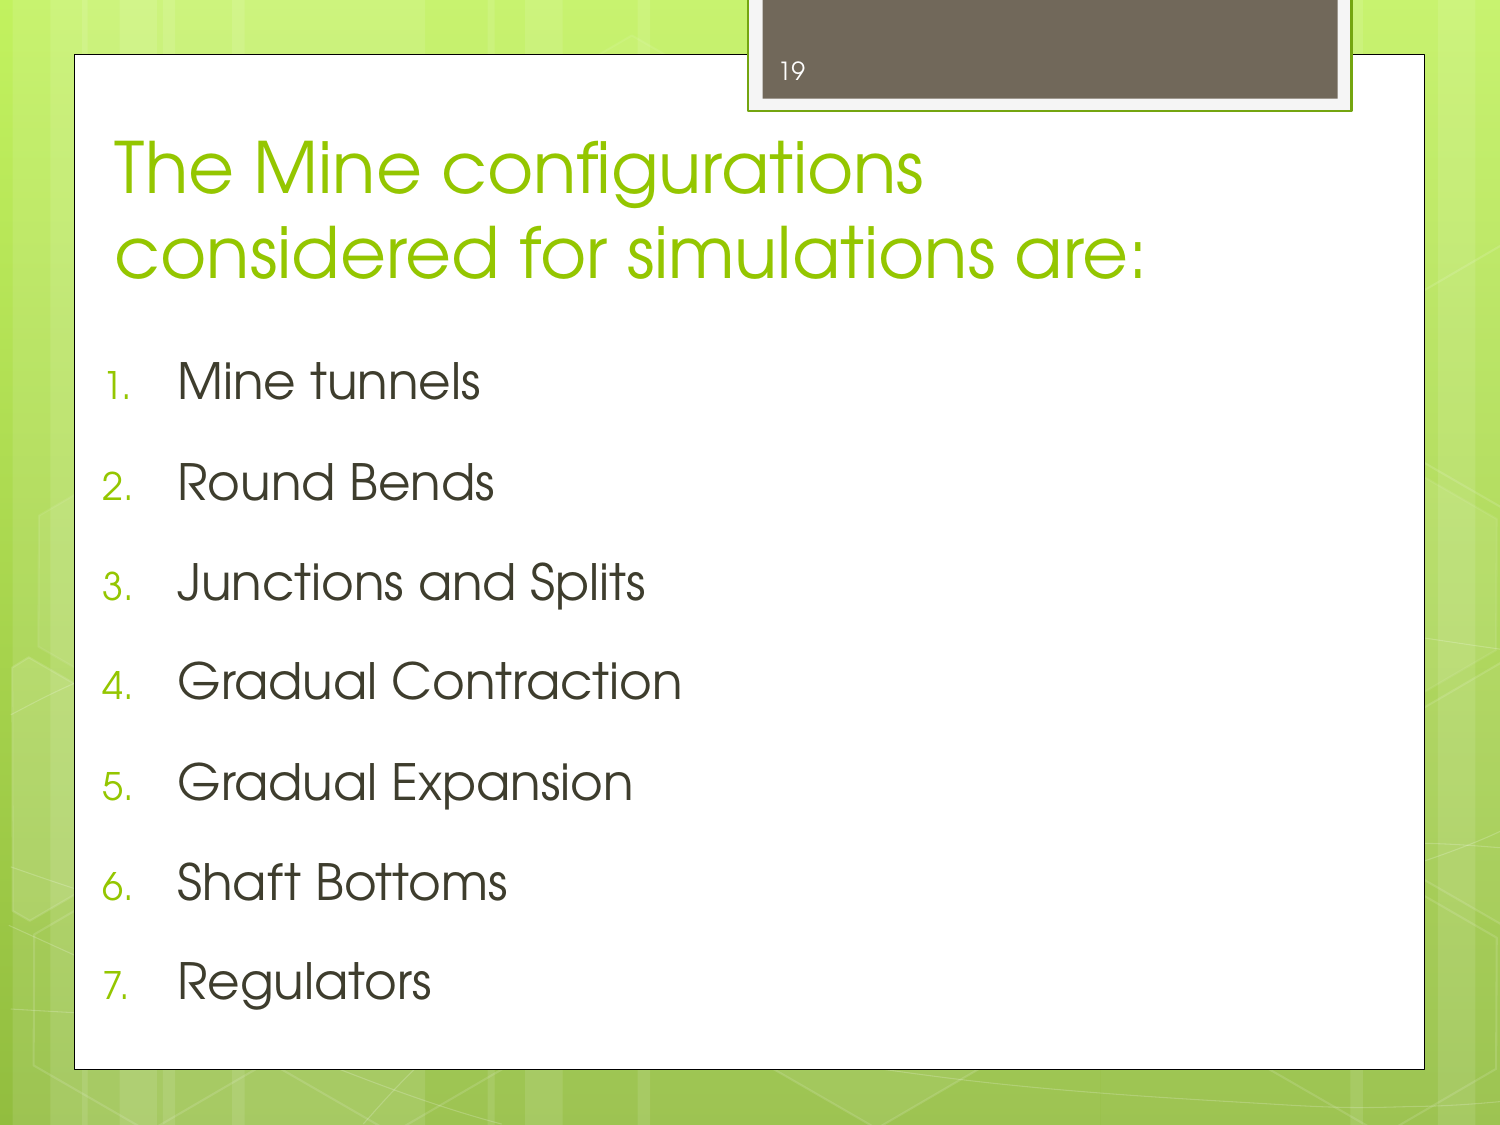

19
# The Mine configurations considered for simulations are:
Mine tunnels
Round Bends
Junctions and Splits
Gradual Contraction
Gradual Expansion
Shaft Bottoms
Regulators